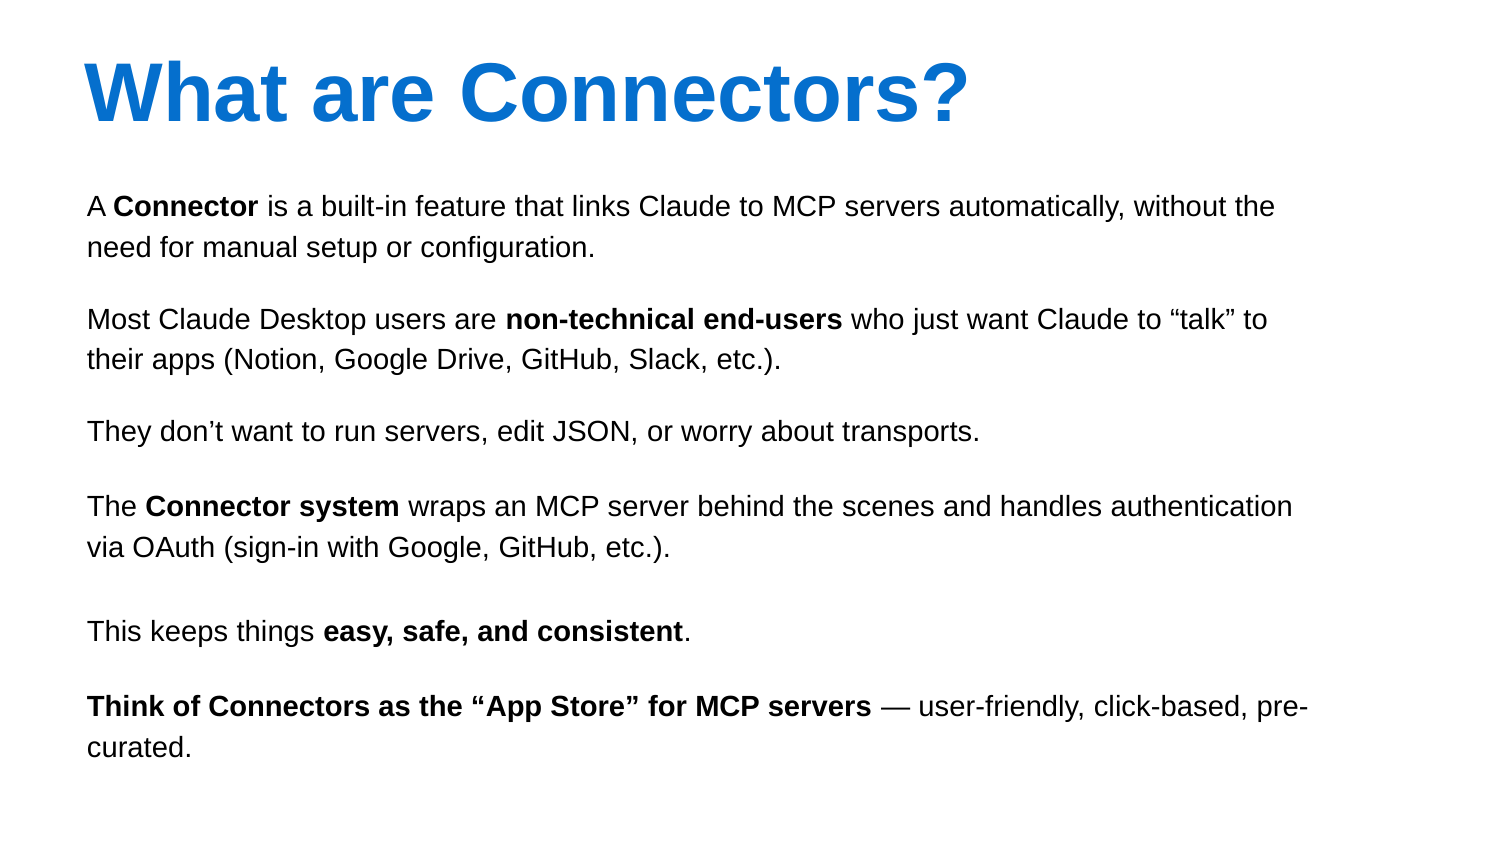

What are Connectors?
A Connector is a built-in feature that links Claude to MCP servers automatically, without the need for manual setup or configuration.
Most Claude Desktop users are non-technical end-users who just want Claude to “talk” to their apps (Notion, Google Drive, GitHub, Slack, etc.).
They don’t want to run servers, edit JSON, or worry about transports.
The Connector system wraps an MCP server behind the scenes and handles authentication via OAuth (sign-in with Google, GitHub, etc.).
This keeps things easy, safe, and consistent.
Think of Connectors as the “App Store” for MCP servers — user-friendly, click-based, pre-curated.